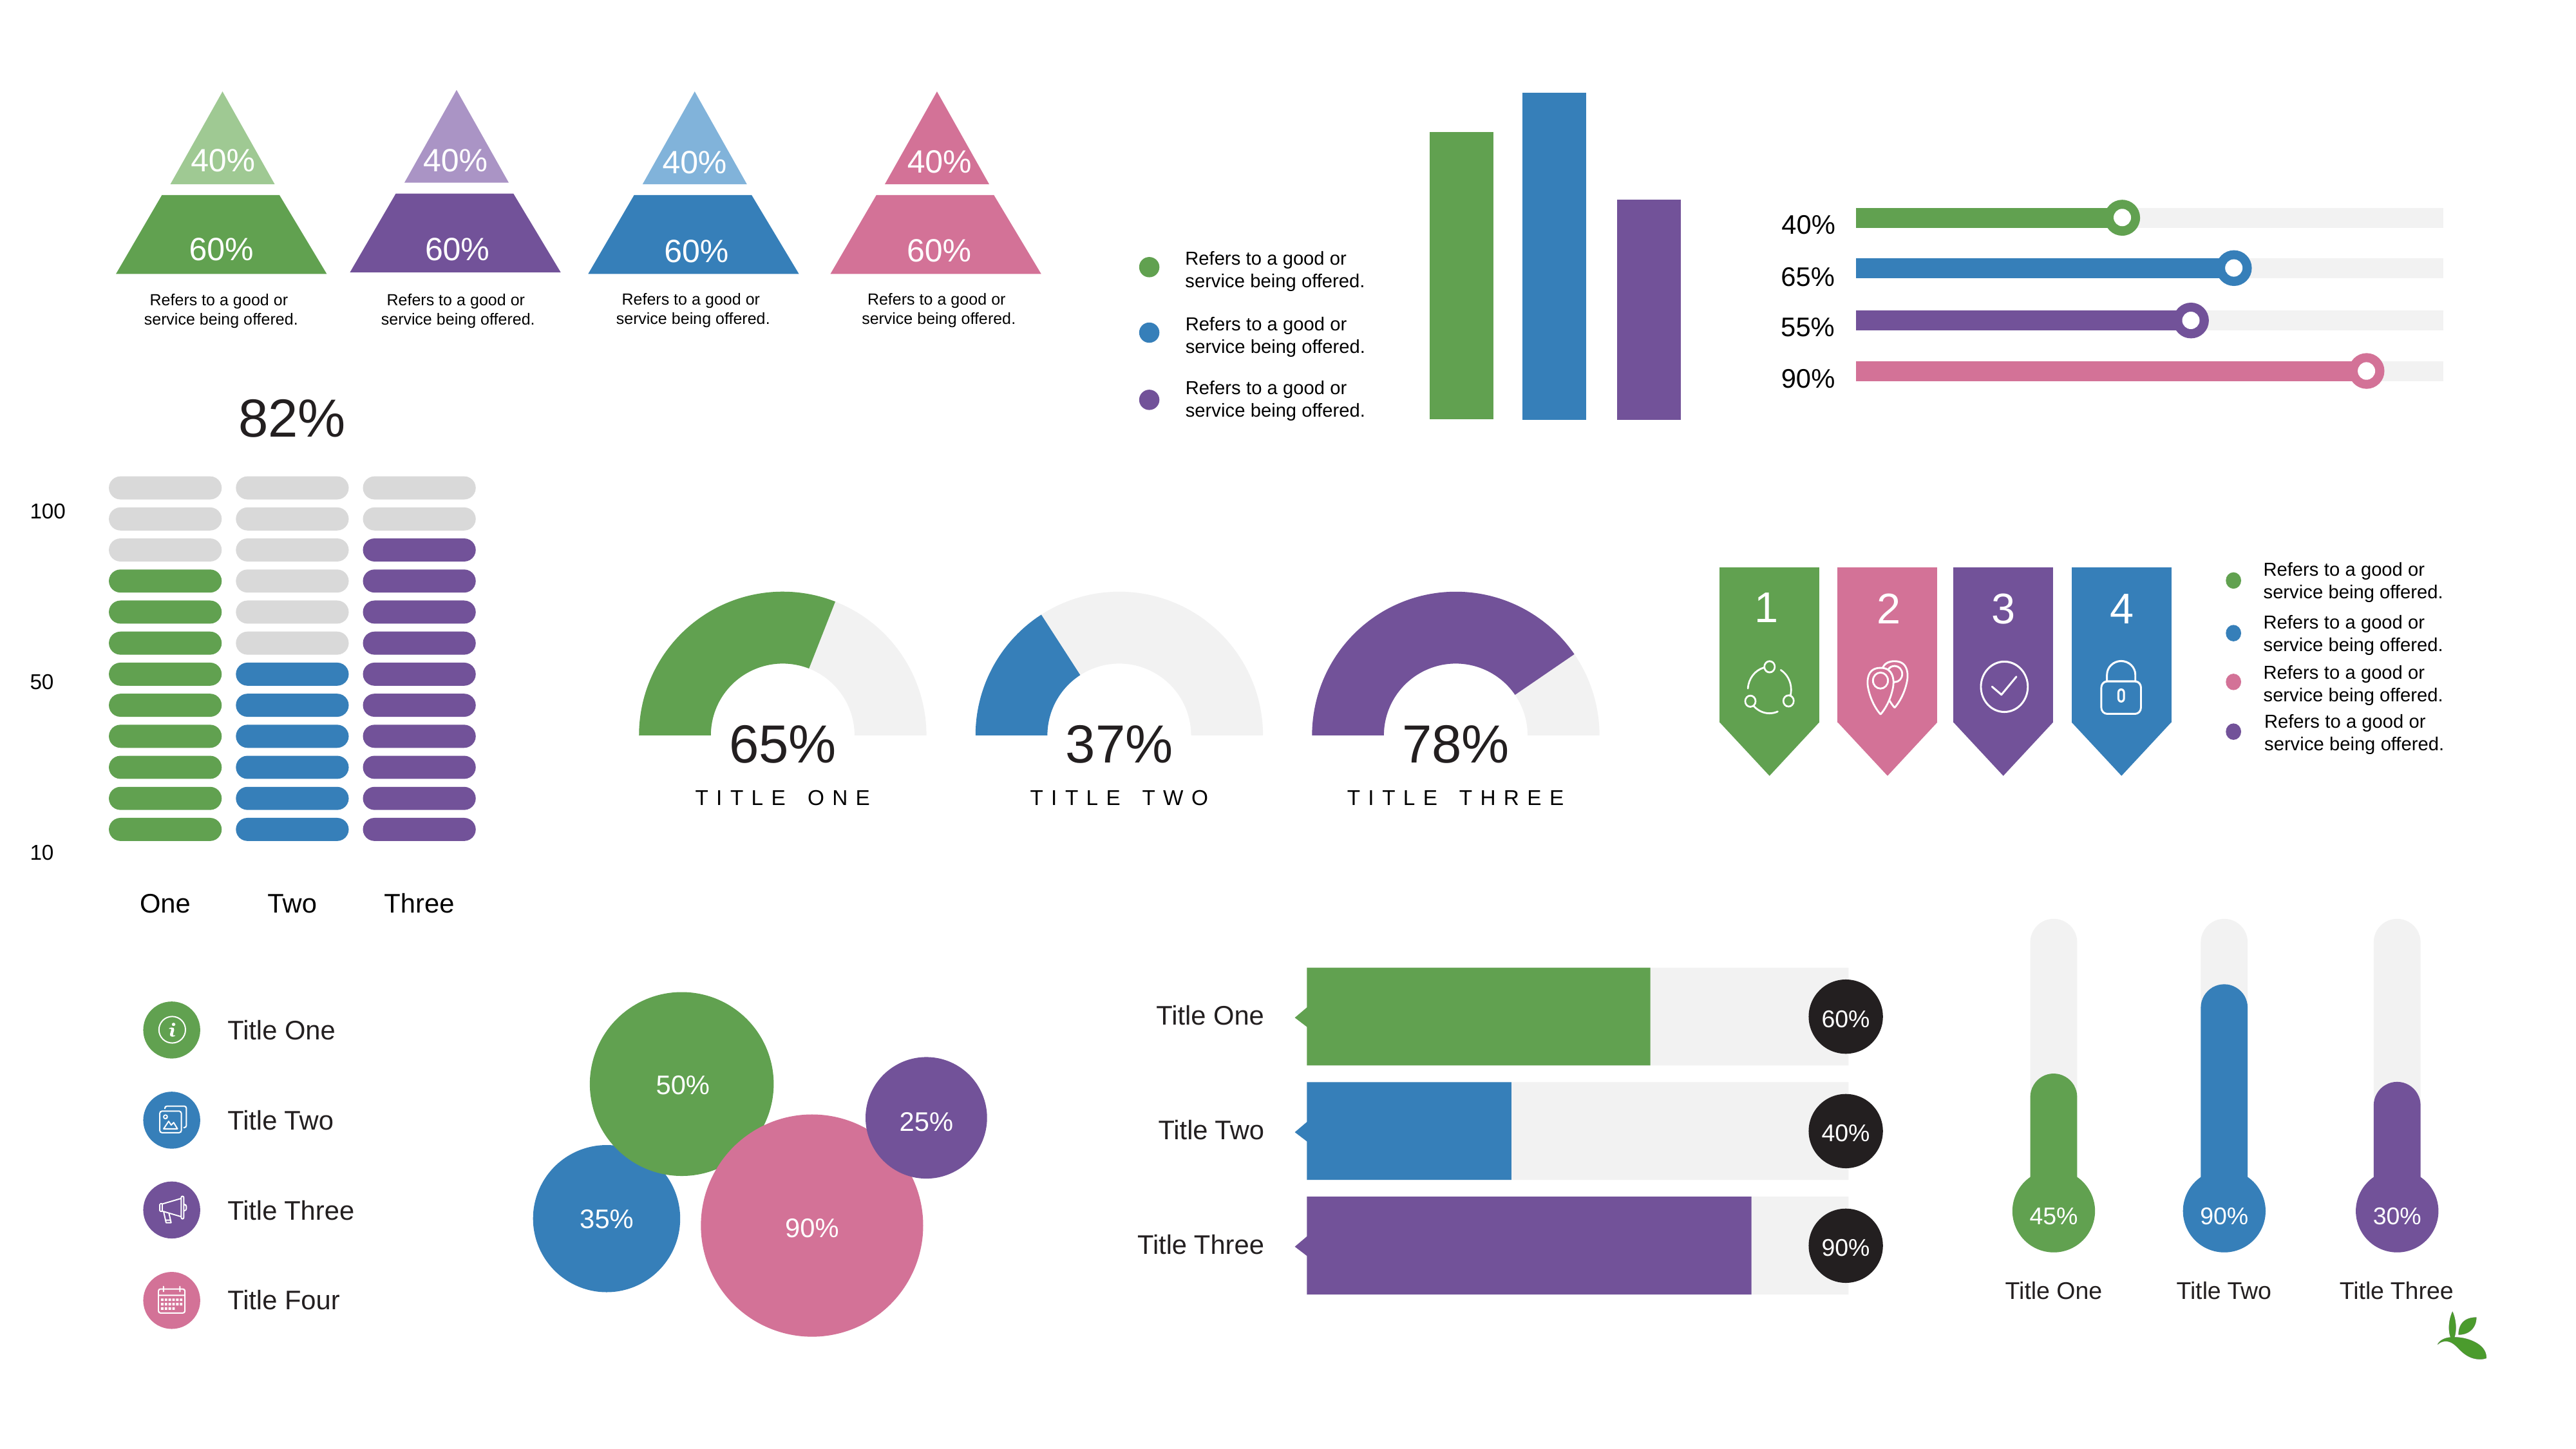

40%
40%
40%
40%

60%
60%
60%
60%
Refers to a good or
service being offered.
Refers to a good or
service being offered.
Refers to a good or
service being offered.
Refers to a good or
service being offered.

Refers to a good or
service being offered.

Refers to a good or
service being offered.

Refers to a good or
service being offered.

40%

65%

55%

90%

82%
100

50

10

One
Two
Three
Refers to a good or
service being offered.

1
2
4
3
Refers to a good or
service being offered.

Refers to a good or
service being offered.

Refers to a good or
service being offered.

65%
37%
78%
TITLE ONE
TITLE TWO
TITLE THREE

45%
90%
30%
Title One
Title Two
Title Three

Title One
60%

Title Two
40%

Title Three
90%

Title One
50%

Title Two
25%

Title Three
35%
90%

Title Four